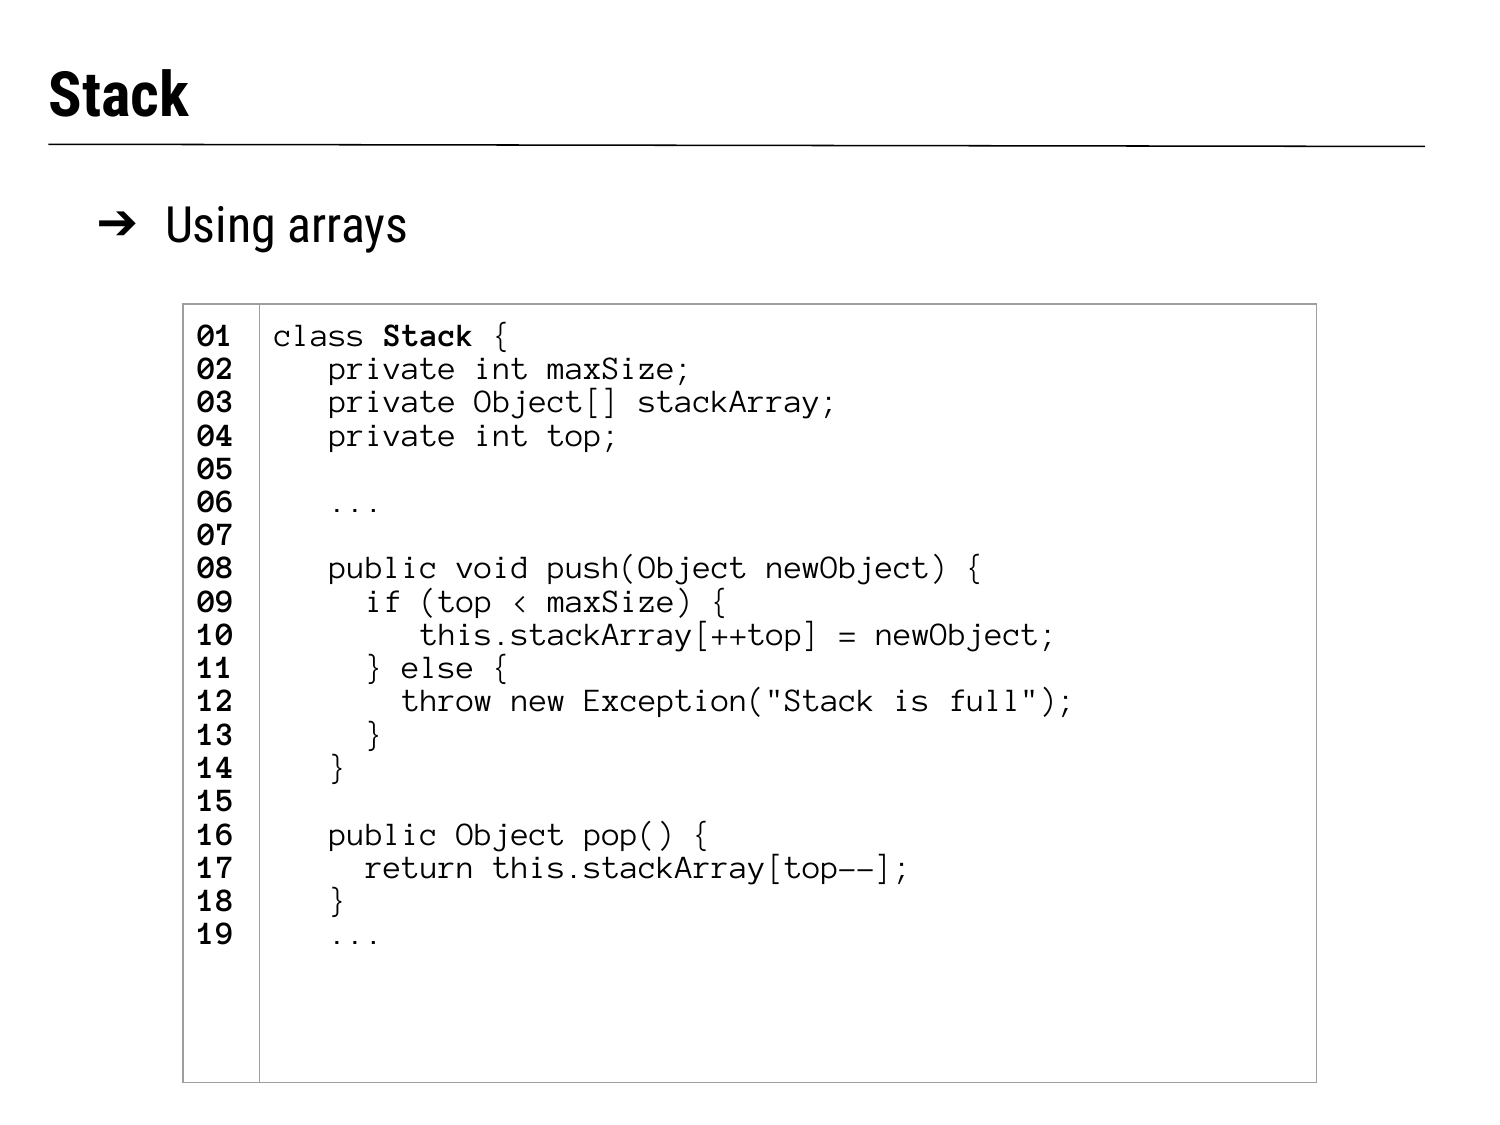

# Stack
Using arrays
| 01 02 03 04 05 06 07 08 09 10 11 12 13 14 15 16 17 18 19 | class Stack { private int maxSize; private Object[] stackArray; private int top; ... public void push(Object newObject) { if (top < maxSize) { this.stackArray[++top] = newObject; } else { throw new Exception("Stack is full"); } } public Object pop() { return this.stackArray[top--]; } ... |
| --- | --- |